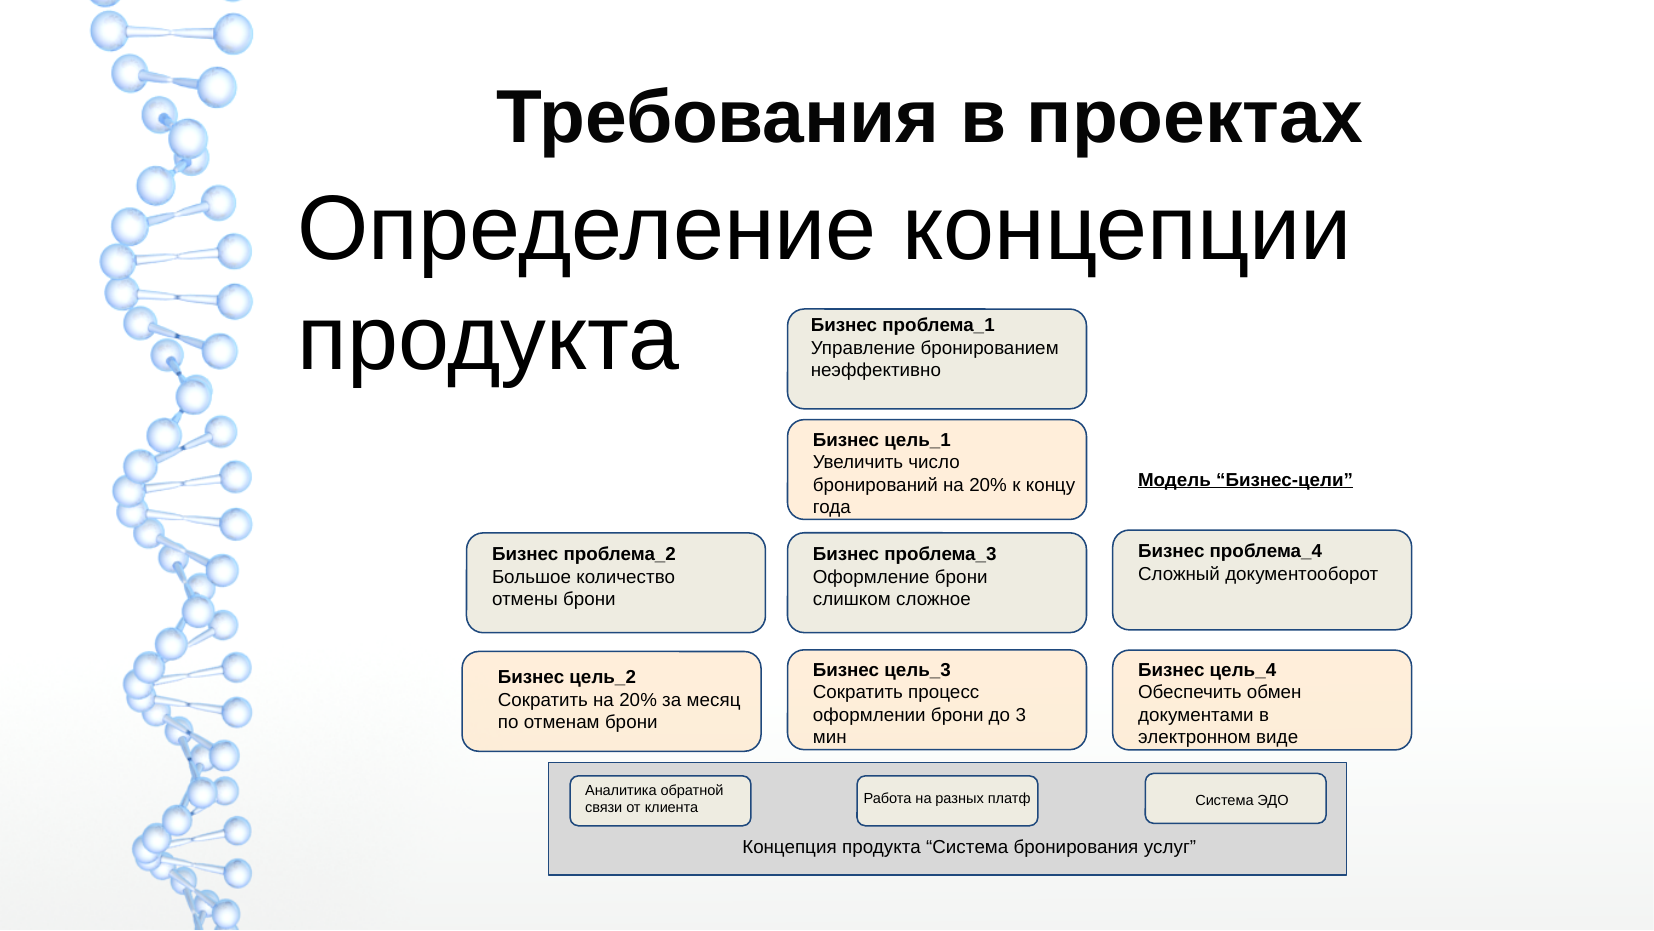

Требования в проектах
Определение концепции продукта
Бизнес проблема_1
Управление бронированием неэффективно

Бизнес цель_1
Увеличить число бронирований на 20% к концу года

Бизнес проблема_4
Сложный документооборот

Бизнес проблема_3
Оформление брони слишком сложное

Бизнес проблема_2
Большое количество отмены брони

Бизнес цель_3
Сократить процесс оформлении брони до 3 мин

Бизнес цель_4
Обеспечить обмен документами в электронном виде

Бизнес цель_2
Сократить на 20% за месяц по отменам брони

Аналитика обратной
связи от клиента

Работа на разных платф
Система ЭДО
Концепция продукта “Система бронирования услуг”
Модель “Бизнес-цели”